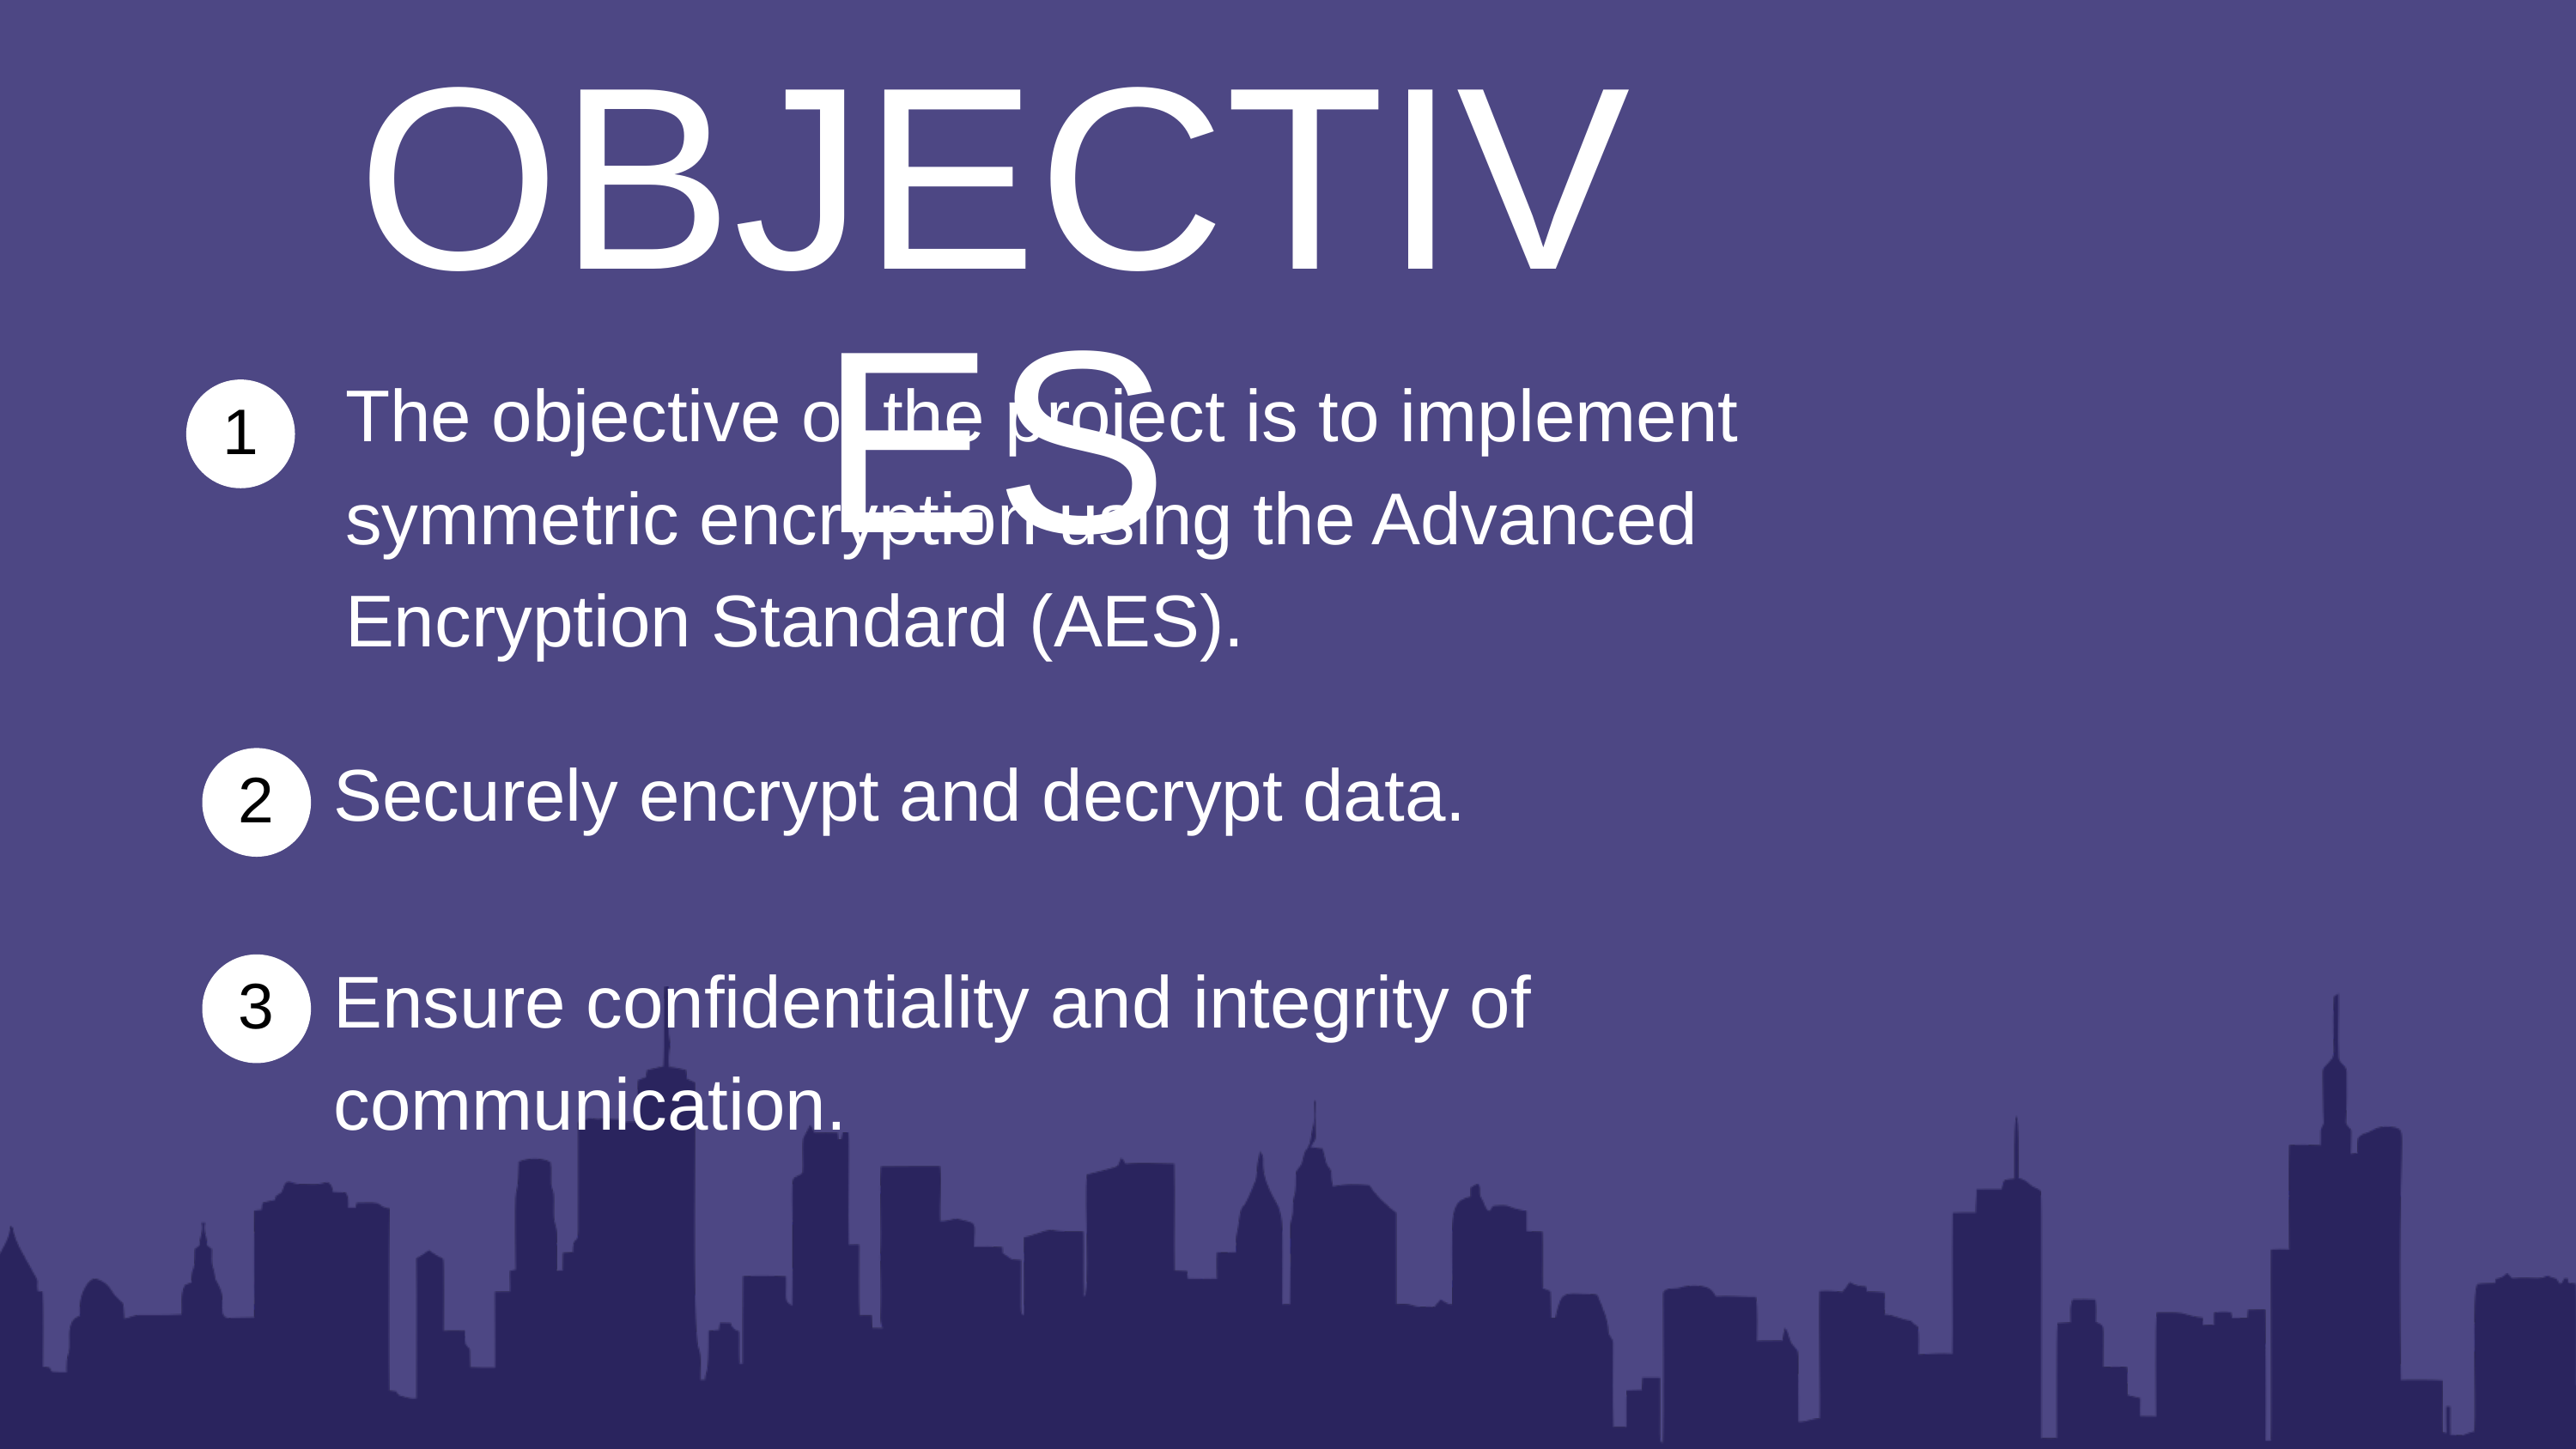

OBJECTIVES
The objective of the project is to implement symmetric encryption using the Advanced Encryption Standard (AES).
1

Securely encrypt and decrypt data.
2

Ensure confidentiality and integrity of communication.
3